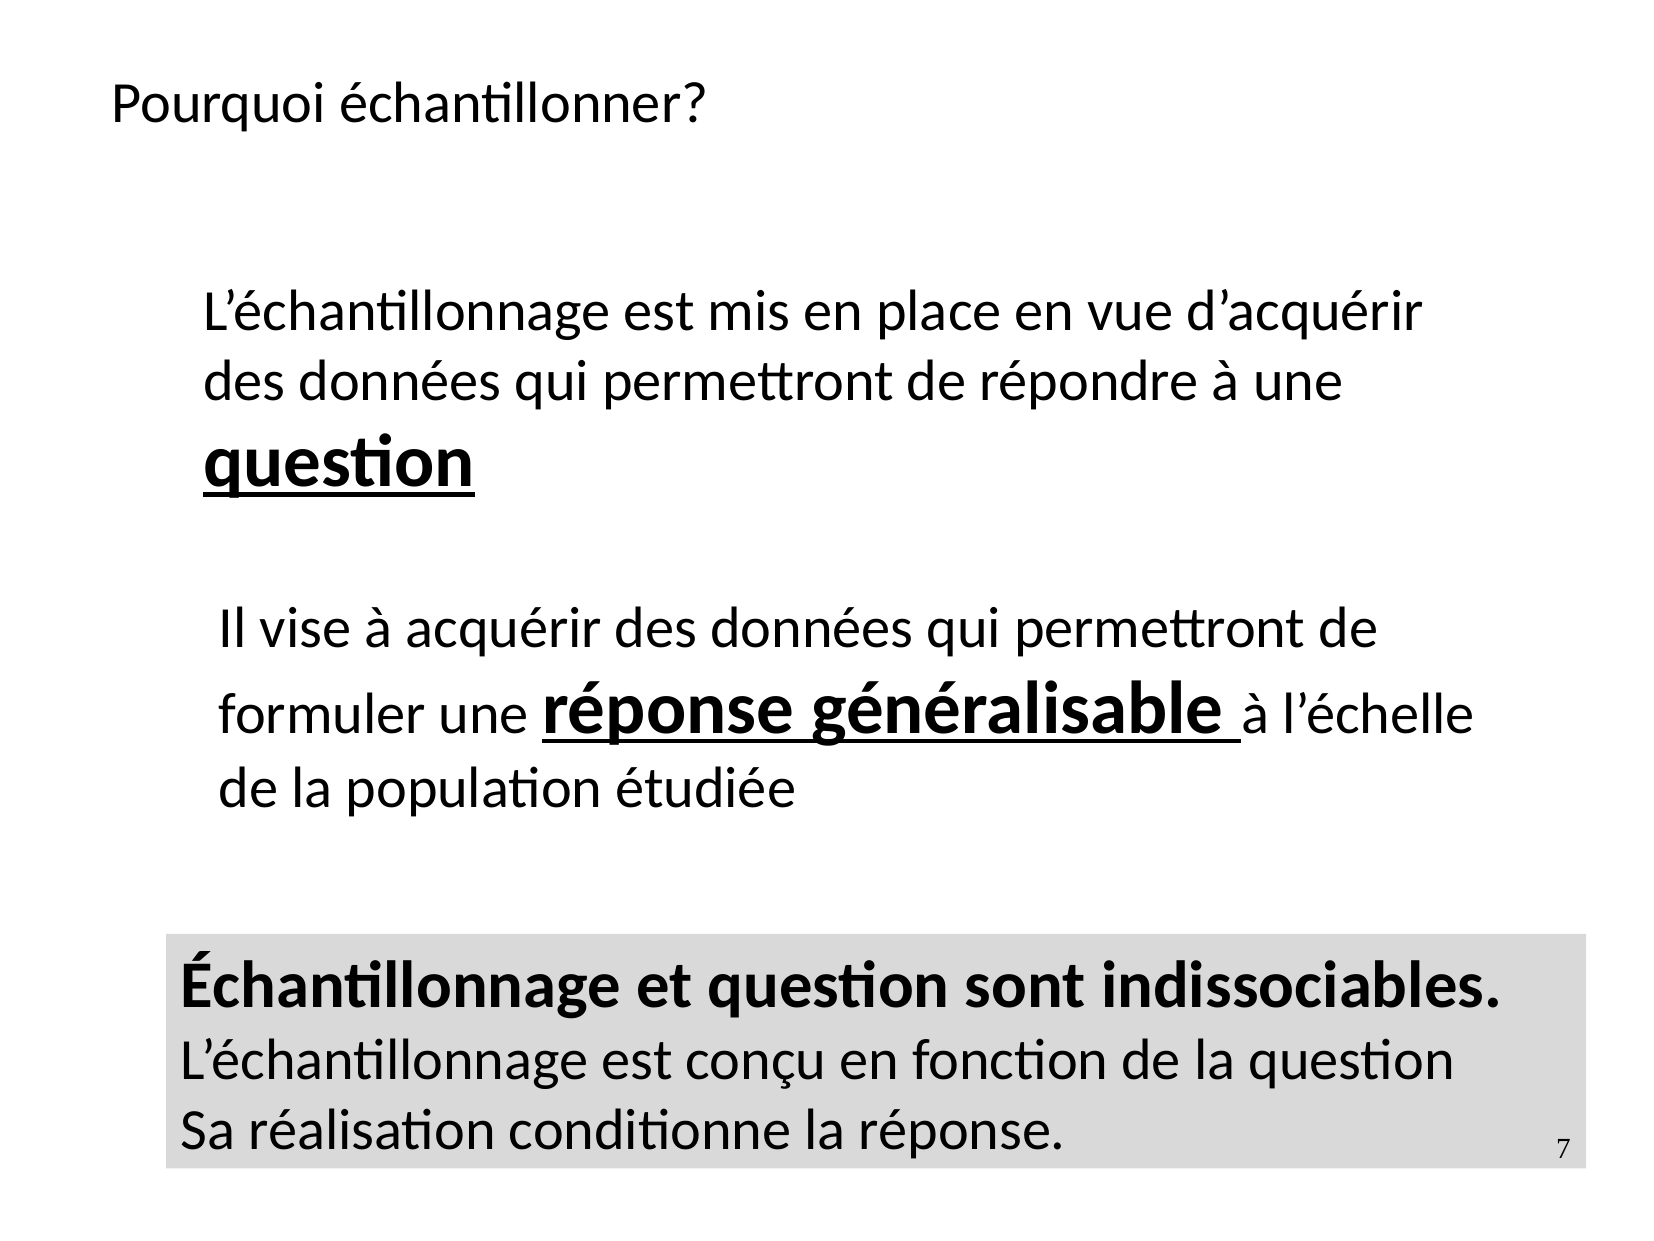

Pourquoi échantillonner?
L’échantillonnage est mis en place en vue d’acquérir des données qui permettront de répondre à une question
Il vise à acquérir des données qui permettront de formuler une réponse généralisable à l’échelle de la population étudiée
Échantillonnage et question sont indissociables.
L’échantillonnage est conçu en fonction de la question
Sa réalisation conditionne la réponse.
7